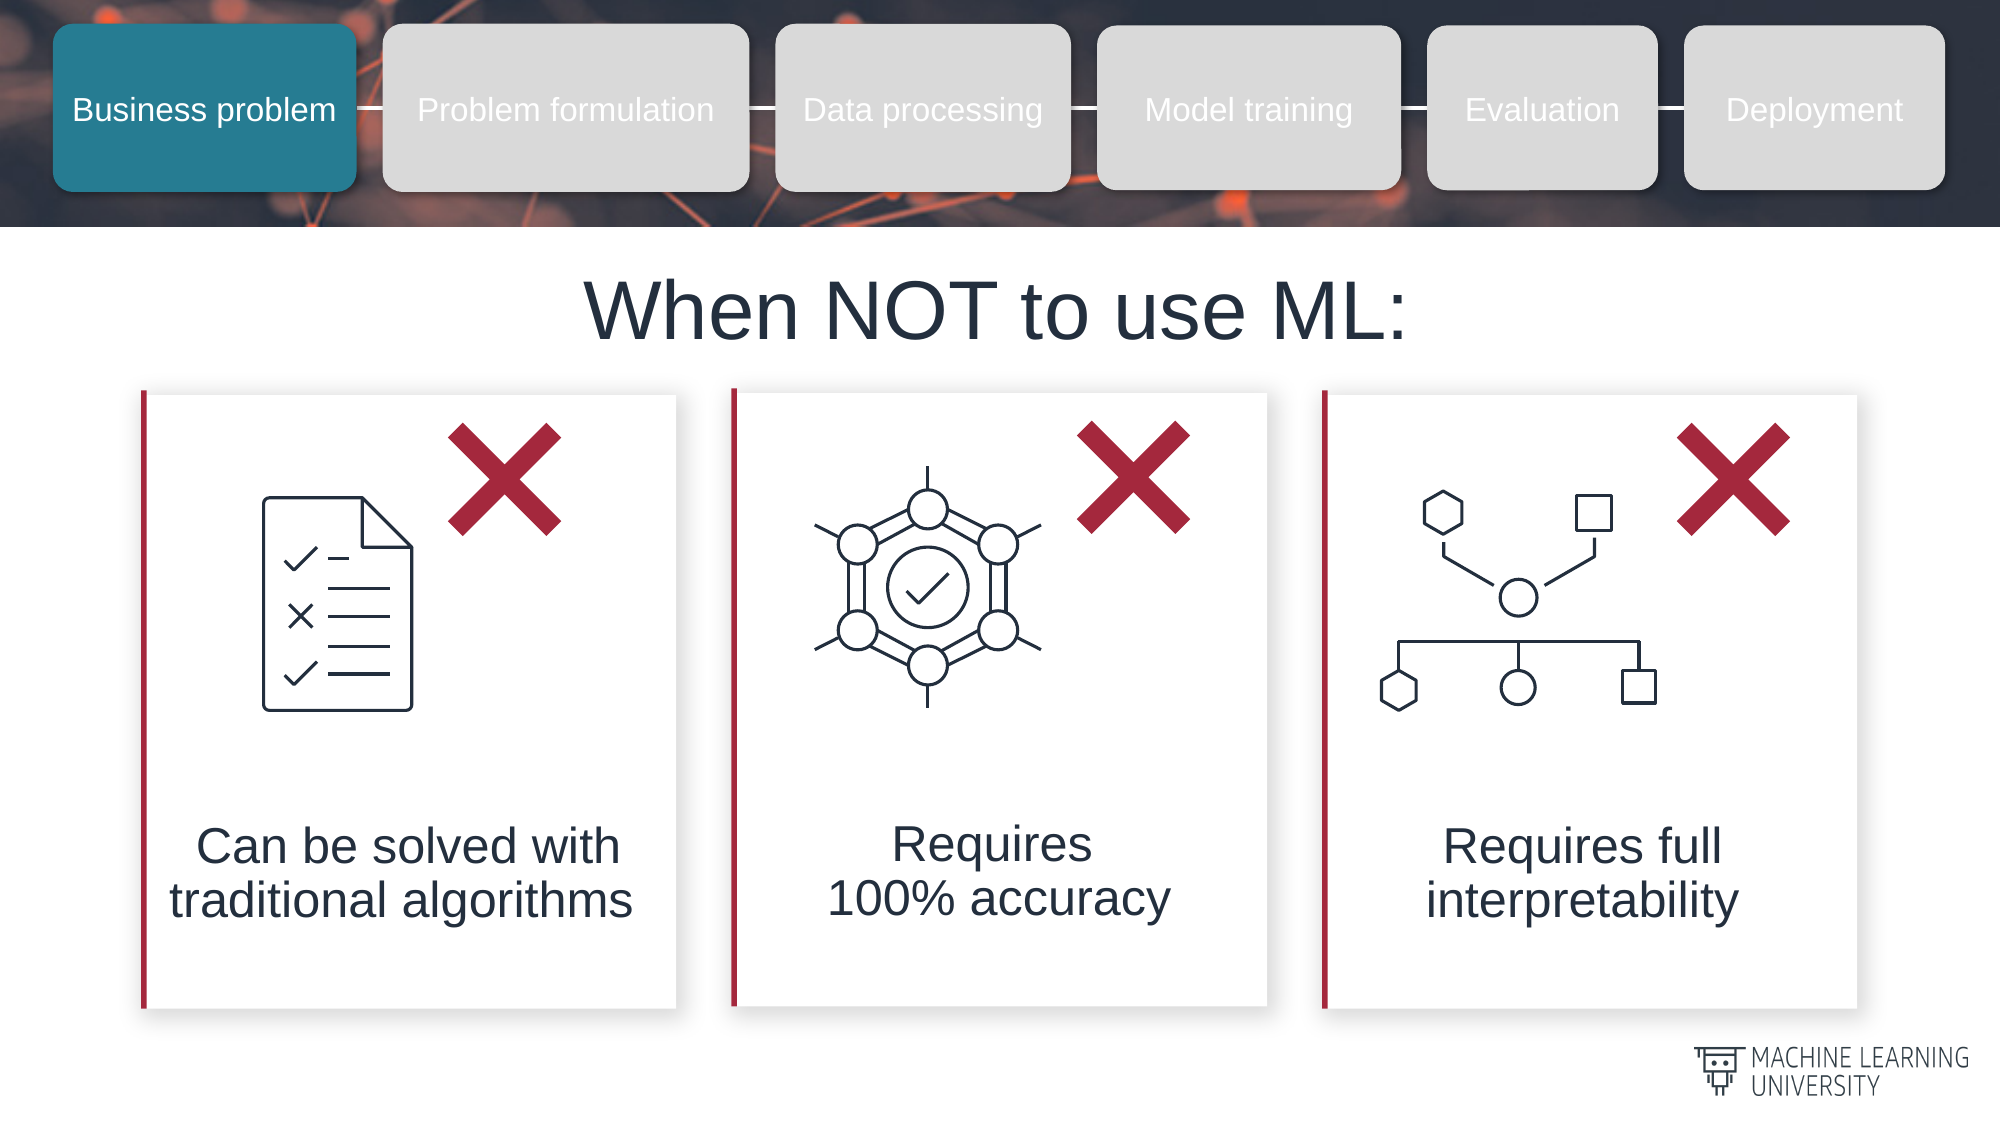

Business problem
Problem formulation
Data processing
Evaluation
Model training
Deployment
When NOT to use ML:

Requires
100% accuracy

Can be solved with traditional algorithms

Requires full
interpretability